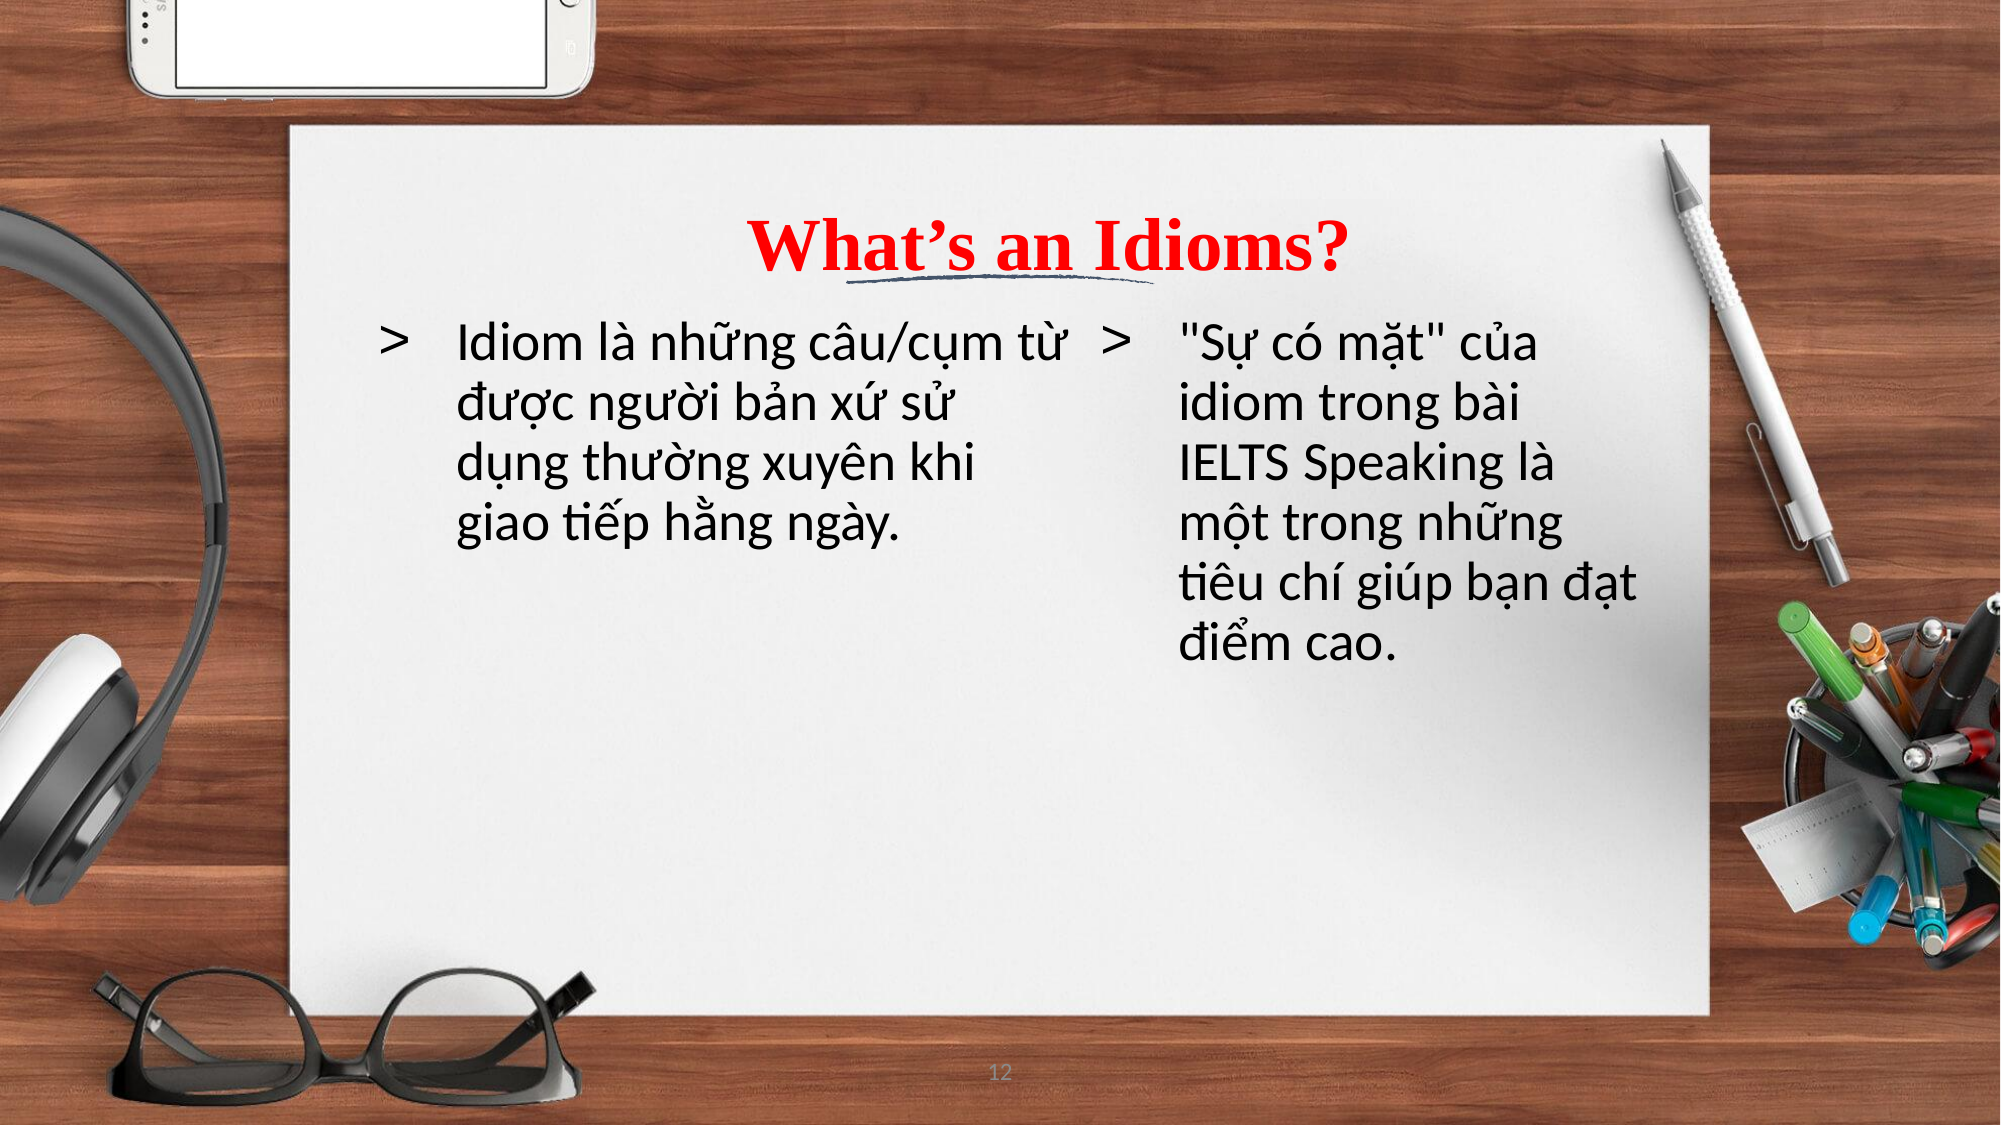

What’s an Idioms?
Idiom là những câu/cụm từ được người bản xứ sử dụng thường xuyên khi giao tiếp hằng ngày.
"Sự có mặt" của idiom trong bài IELTS Speaking là một trong những tiêu chí giúp bạn đạt điểm cao.

12